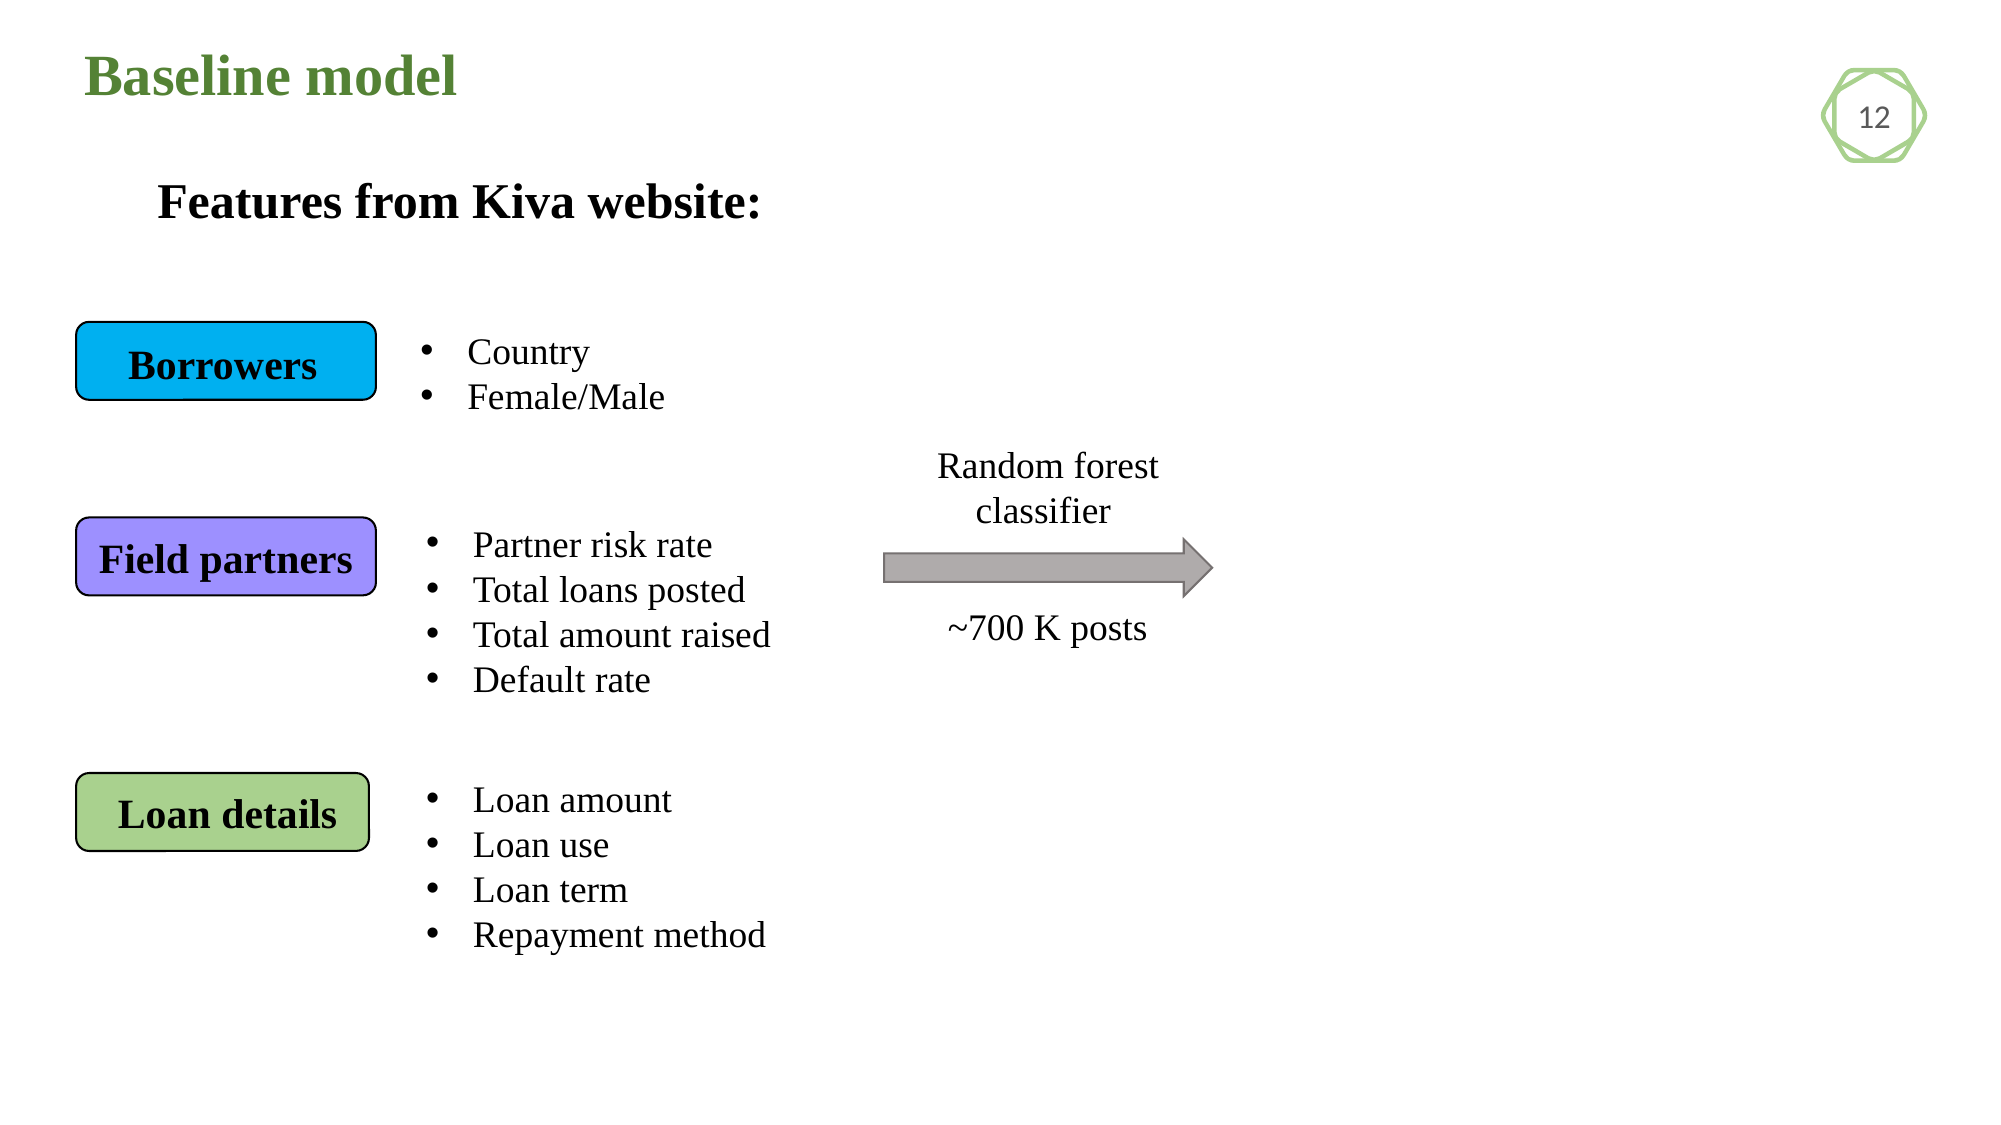

Baseline model

12
Features from Kiva website:
Country
Female/Male

Borrowers
Random forest classifier
Partner risk rate
Total loans posted
Total amount raised
Default rate

Field partners

~700 K posts

Loan amount
Loan use
Loan term
Repayment method

Loan details